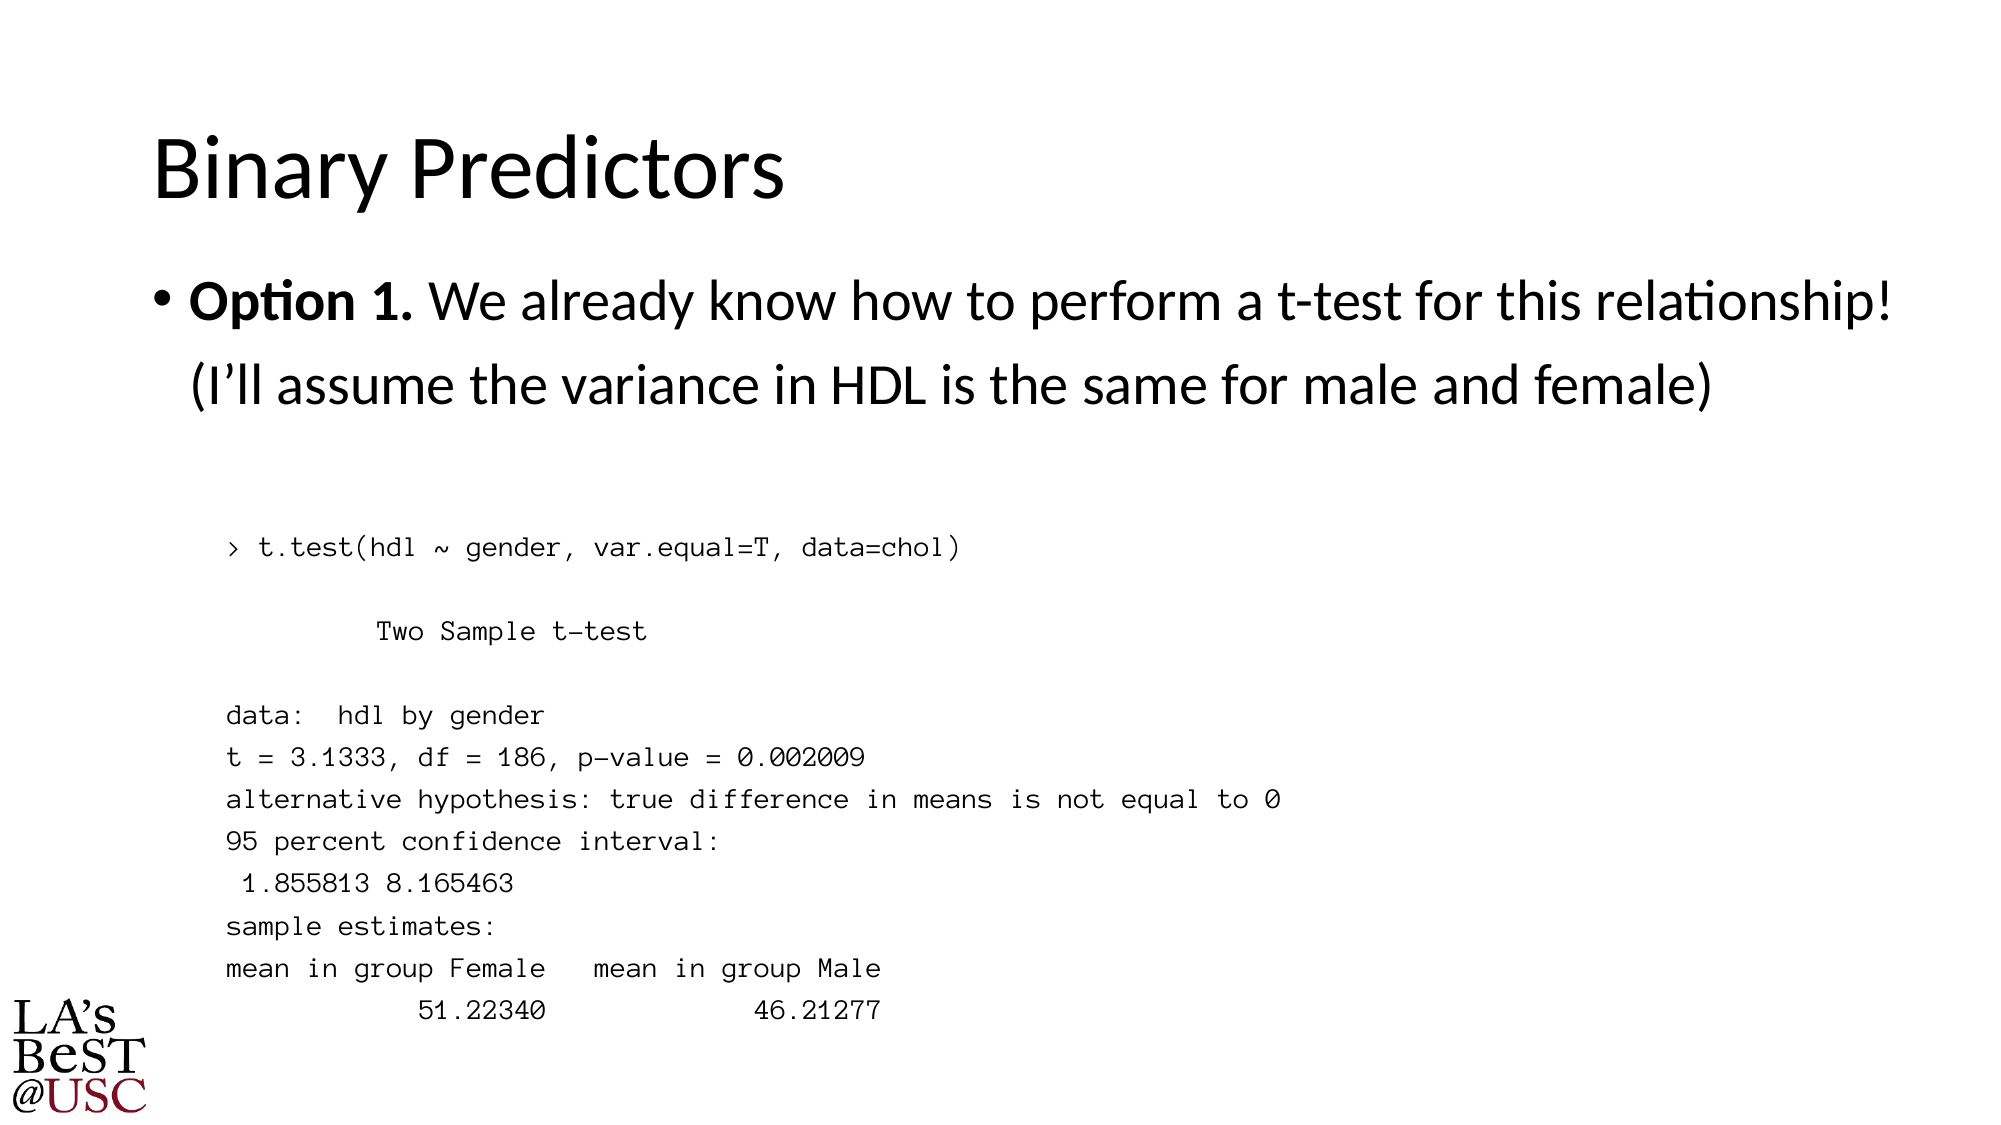

# Binary Predictors
Option 1. We already know how to perform a t-test for this relationship! (I’ll assume the variance in HDL is the same for male and female)

> t.test(hdl ~ gender, var.equal=T, data=chol)

	Two Sample t-test

data:  hdl by gender
t = 3.1333, df = 186, p-value = 0.002009
alternative hypothesis: true difference in means is not equal to 0
95 percent confidence interval:
 1.855813 8.165463
sample estimates:
mean in group Female   mean in group Male
            51.22340             46.21277